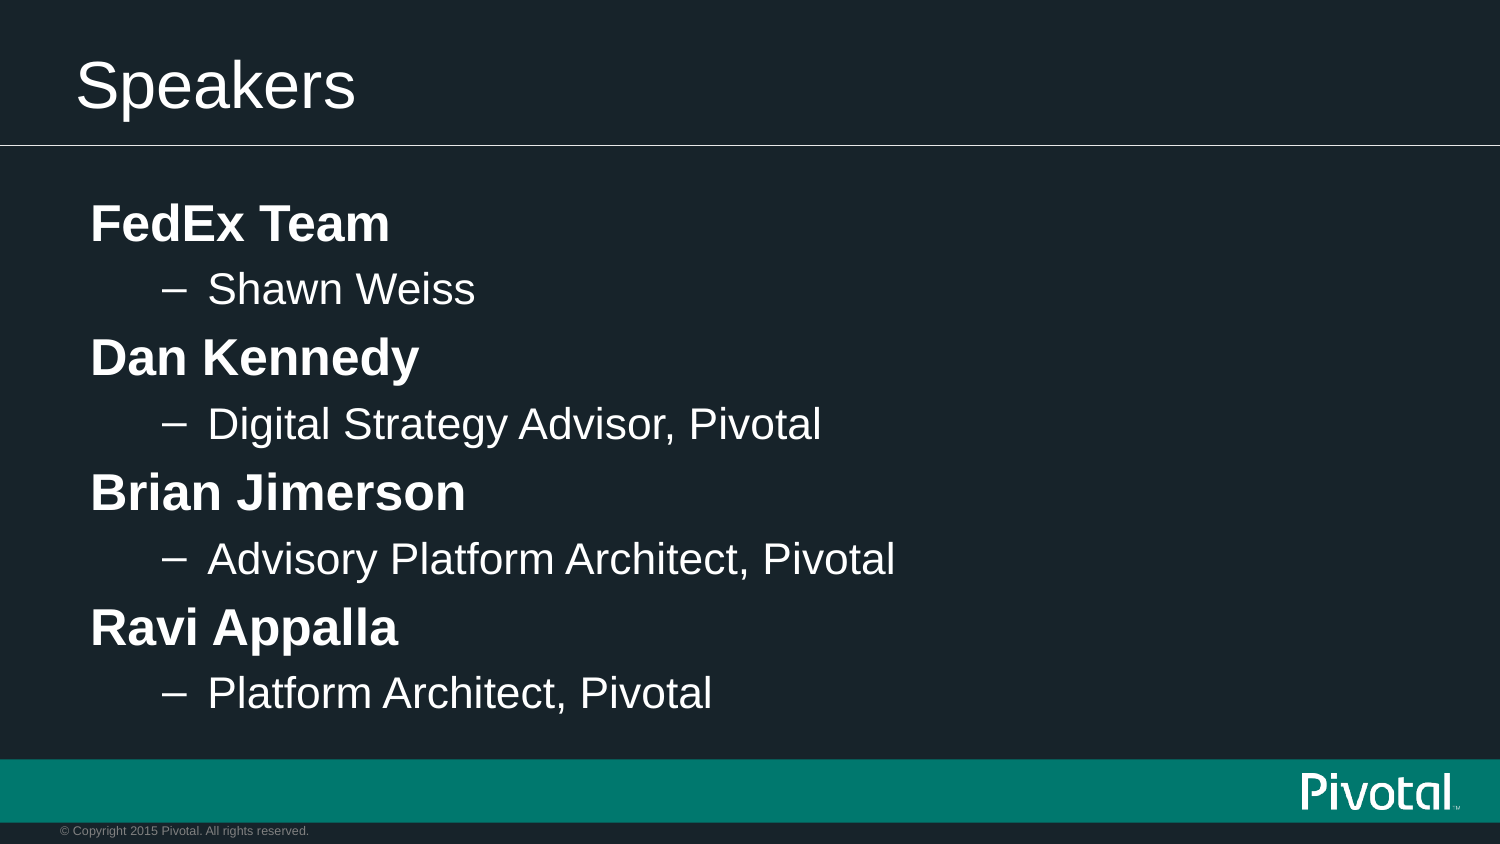

# Speakers
FedEx Team
Shawn Weiss
Dan Kennedy
Digital Strategy Advisor, Pivotal
Brian Jimerson
Advisory Platform Architect, Pivotal
Ravi Appalla
Platform Architect, Pivotal